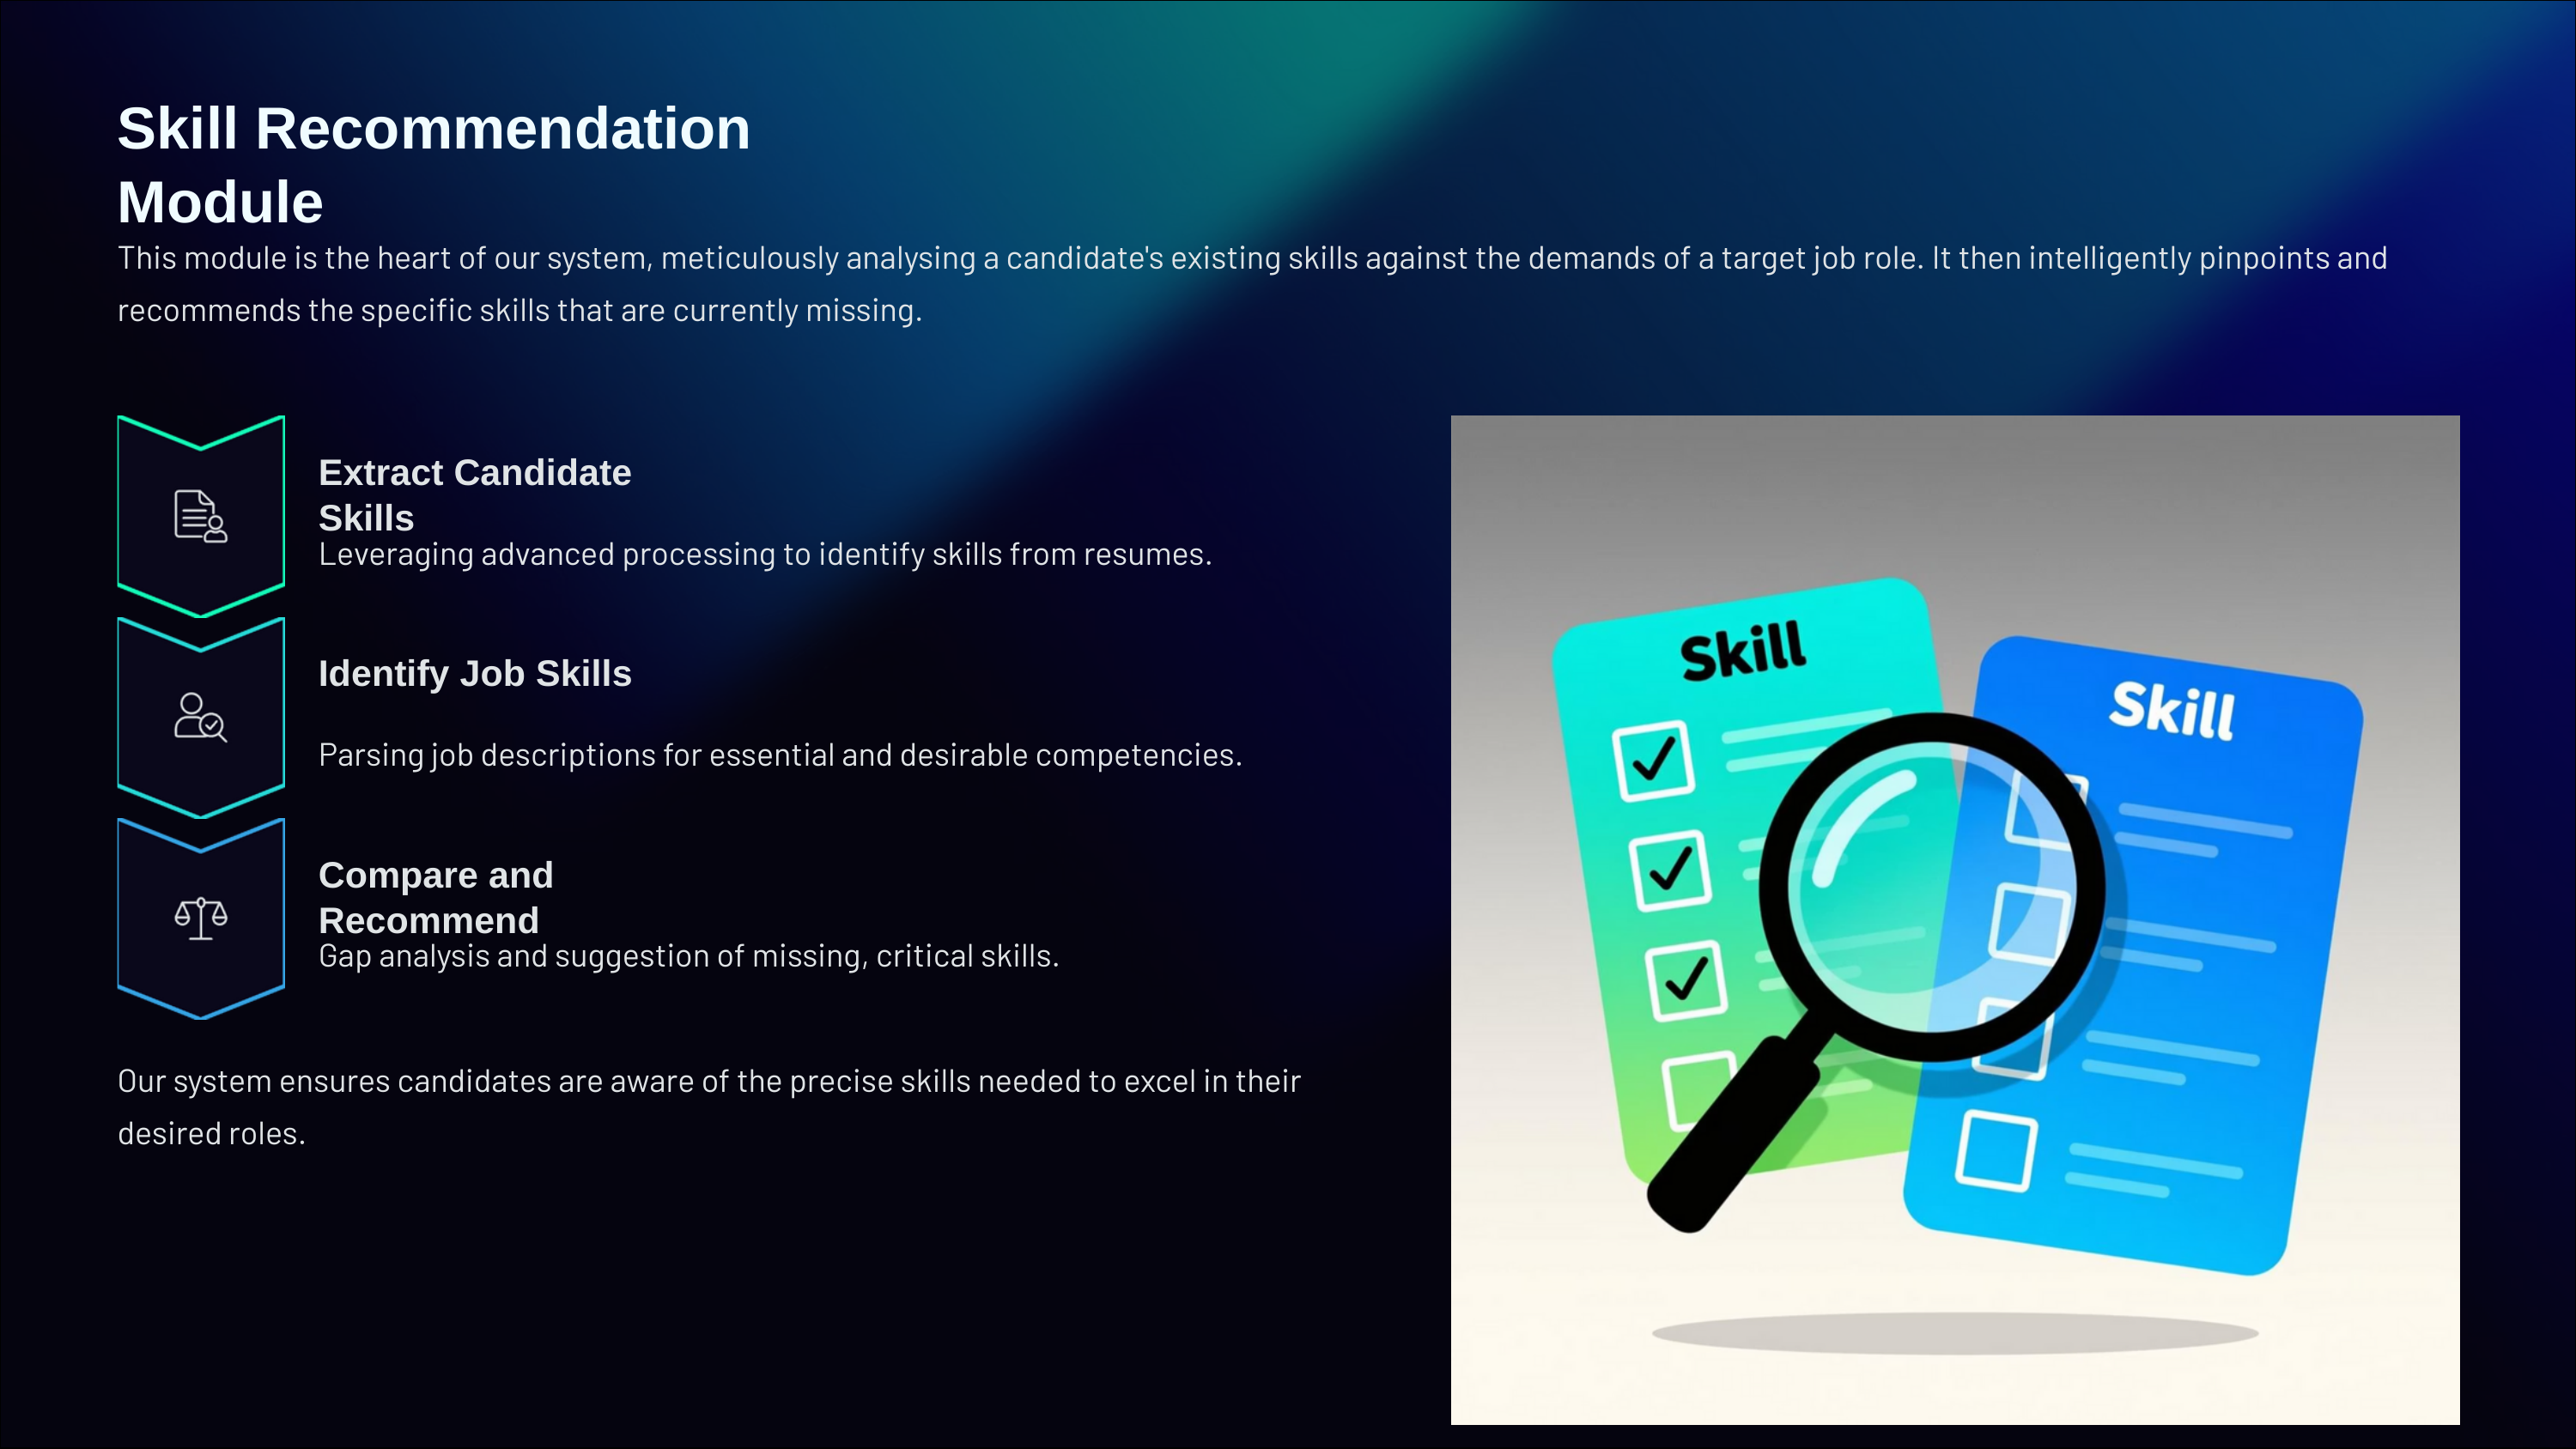

Skill Recommendation Module
This module is the heart of our system, meticulously analysing a candidate's existing skills against the demands of a target job role. It then intelligently pinpoints and recommends the specific skills that are currently missing.

Extract Candidate Skills
Leveraging advanced processing to identify skills from resumes.

Identify Job Skills
Parsing job descriptions for essential and desirable competencies.

Compare and Recommend
Gap analysis and suggestion of missing, critical skills.
Our system ensures candidates are aware of the precise skills needed to excel in their desired roles.